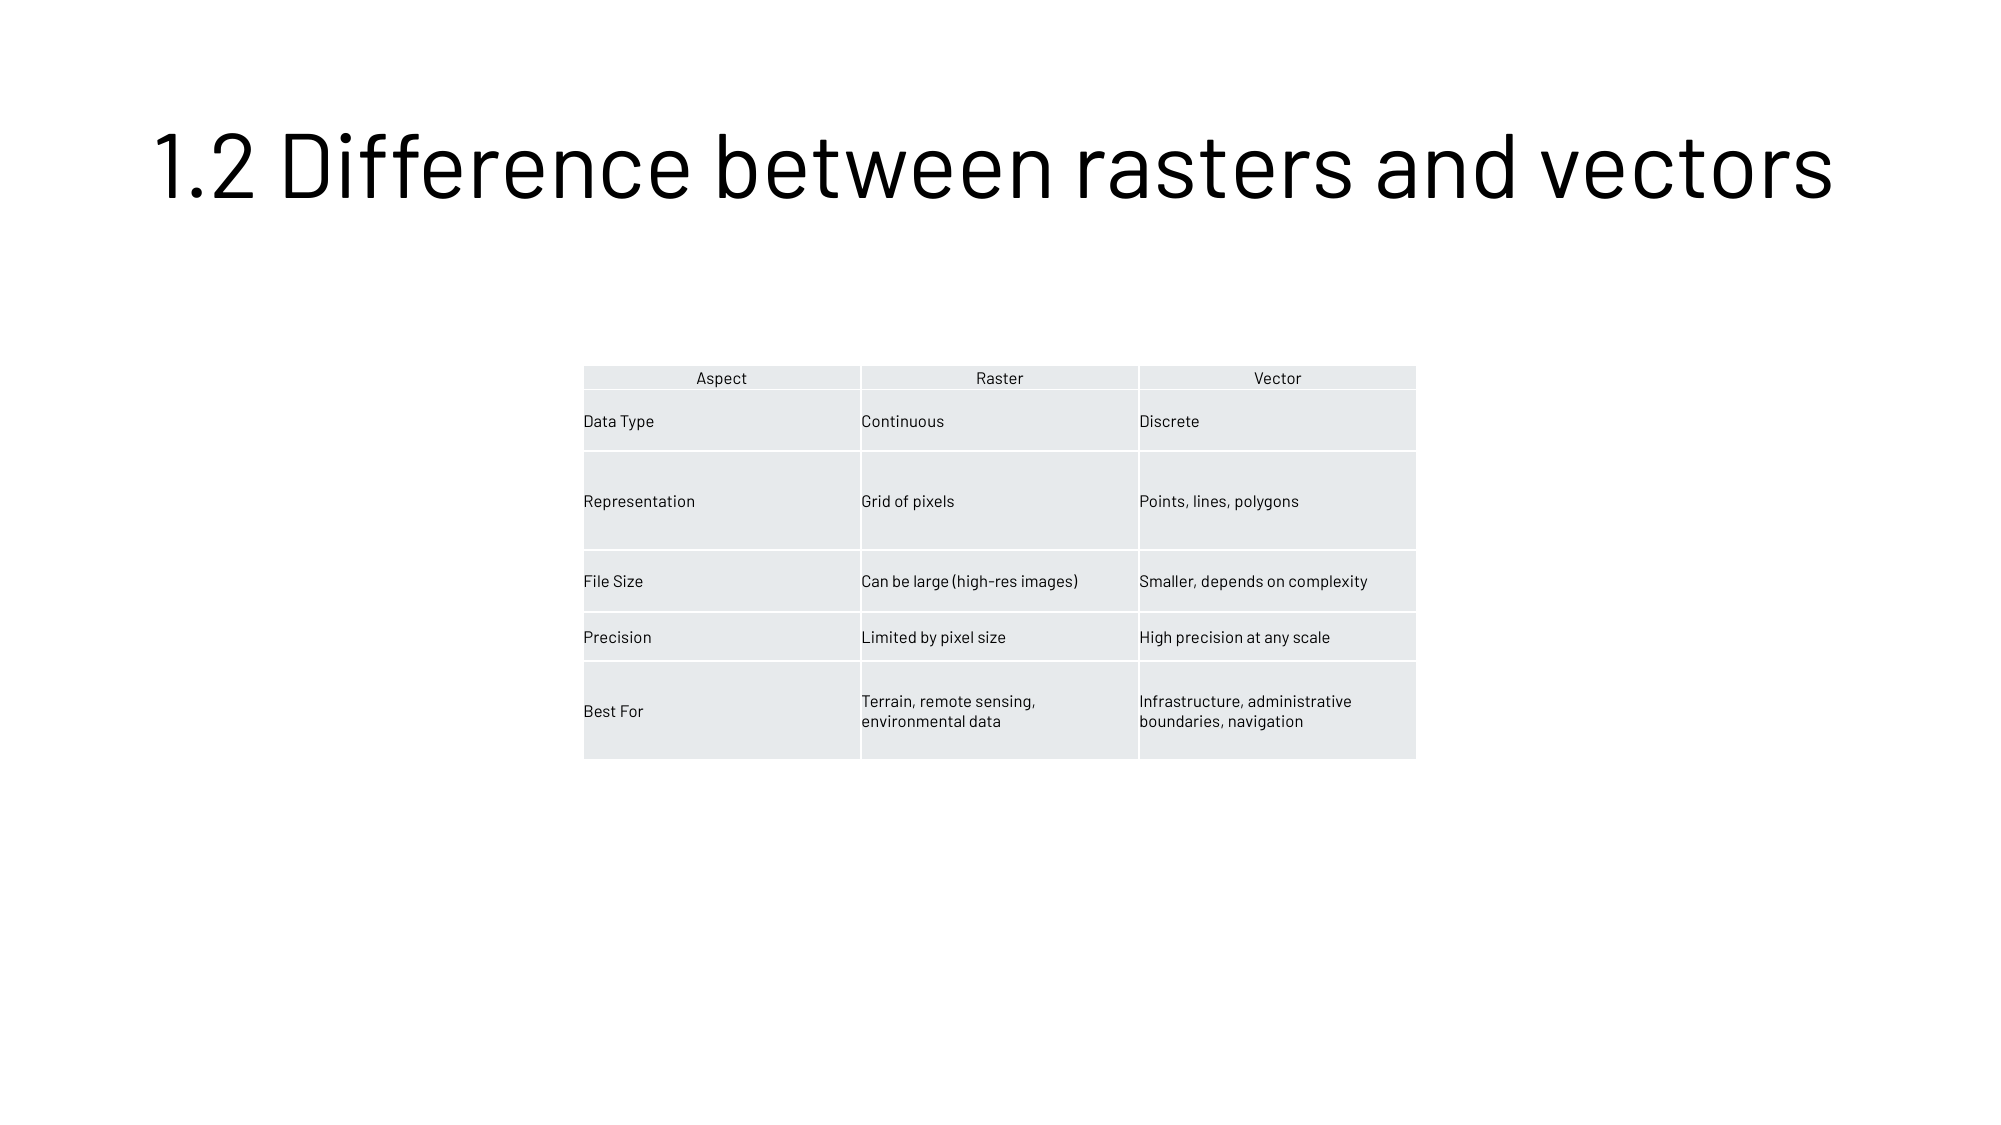

# 1.2 Difference between rasters and vectors
| Aspect | Raster | Vector |
| --- | --- | --- |
| Data Type | Continuous | Discrete |
| Representation | Grid of pixels | Points, lines, polygons |
| File Size | Can be large (high-res images) | Smaller, depends on complexity |
| Precision | Limited by pixel size | High precision at any scale |
| Best For | Terrain, remote sensing, environmental data | Infrastructure, administrative boundaries, navigation |